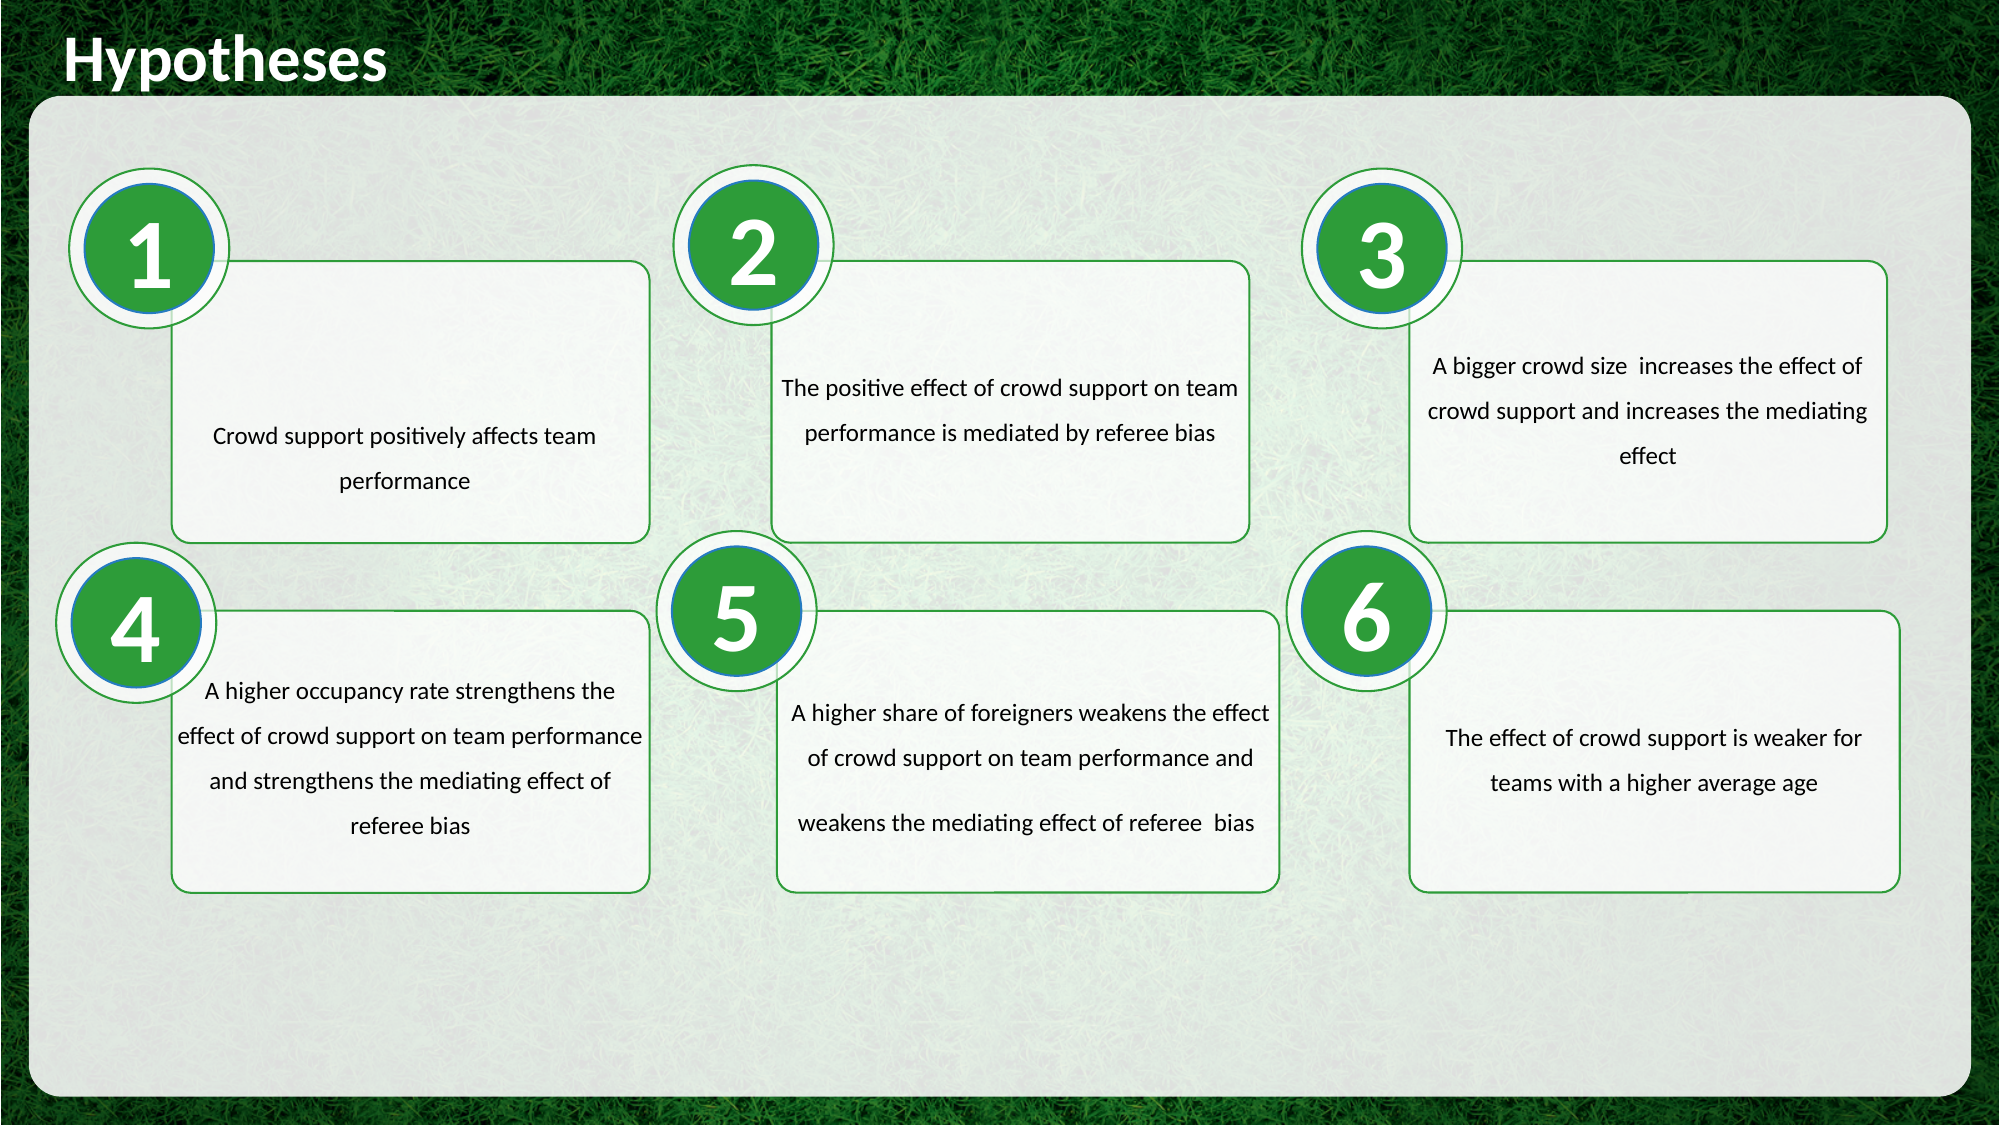

Hypotheses

2

1

3

The positive effect of crowd support on team performance is mediated by referee bias
A bigger crowd size  increases the effect of crowd support and increases the mediating effect

Crowd support positively affects team performance

5

6

4

A higher share of foreigners weakens the effect of crowd support on team performance and weakens the mediating effect of referee  bias

The effect of crowd support is weaker for teams with a higher average age

A higher occupancy rate strengthens the effect of crowd support on team performance and strengthens the mediating effect of referee bias